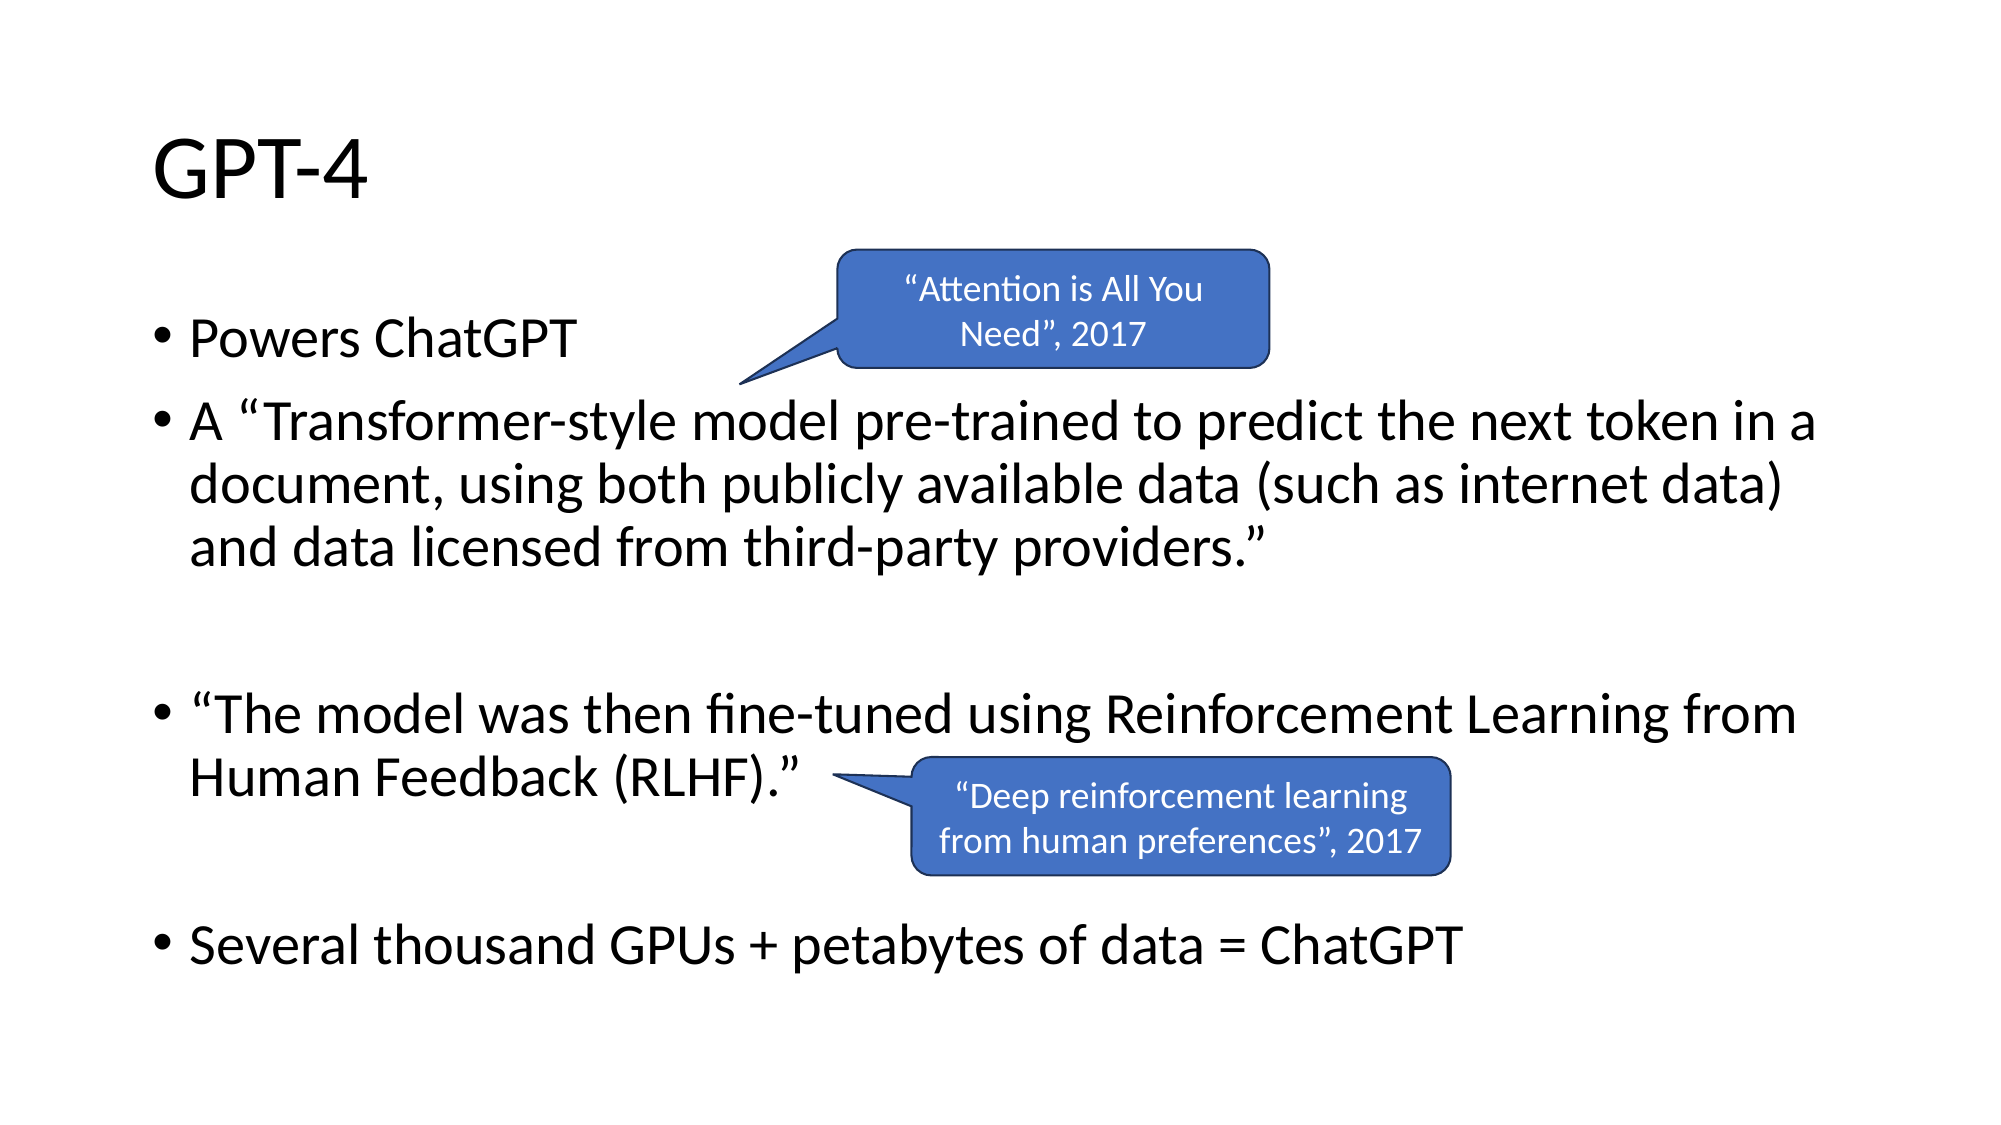

# GPT-4
“Attention is All You Need”, 2017
Powers ChatGPT
A “Transformer-style model pre-trained to predict the next token in a document, using both publicly available data (such as internet data) and data licensed from third-party providers.”

“The model was then fine-tuned using Reinforcement Learning from Human Feedback (RLHF).”

Several thousand GPUs + petabytes of data = ChatGPT
“Deep reinforcement learning from human preferences”, 2017